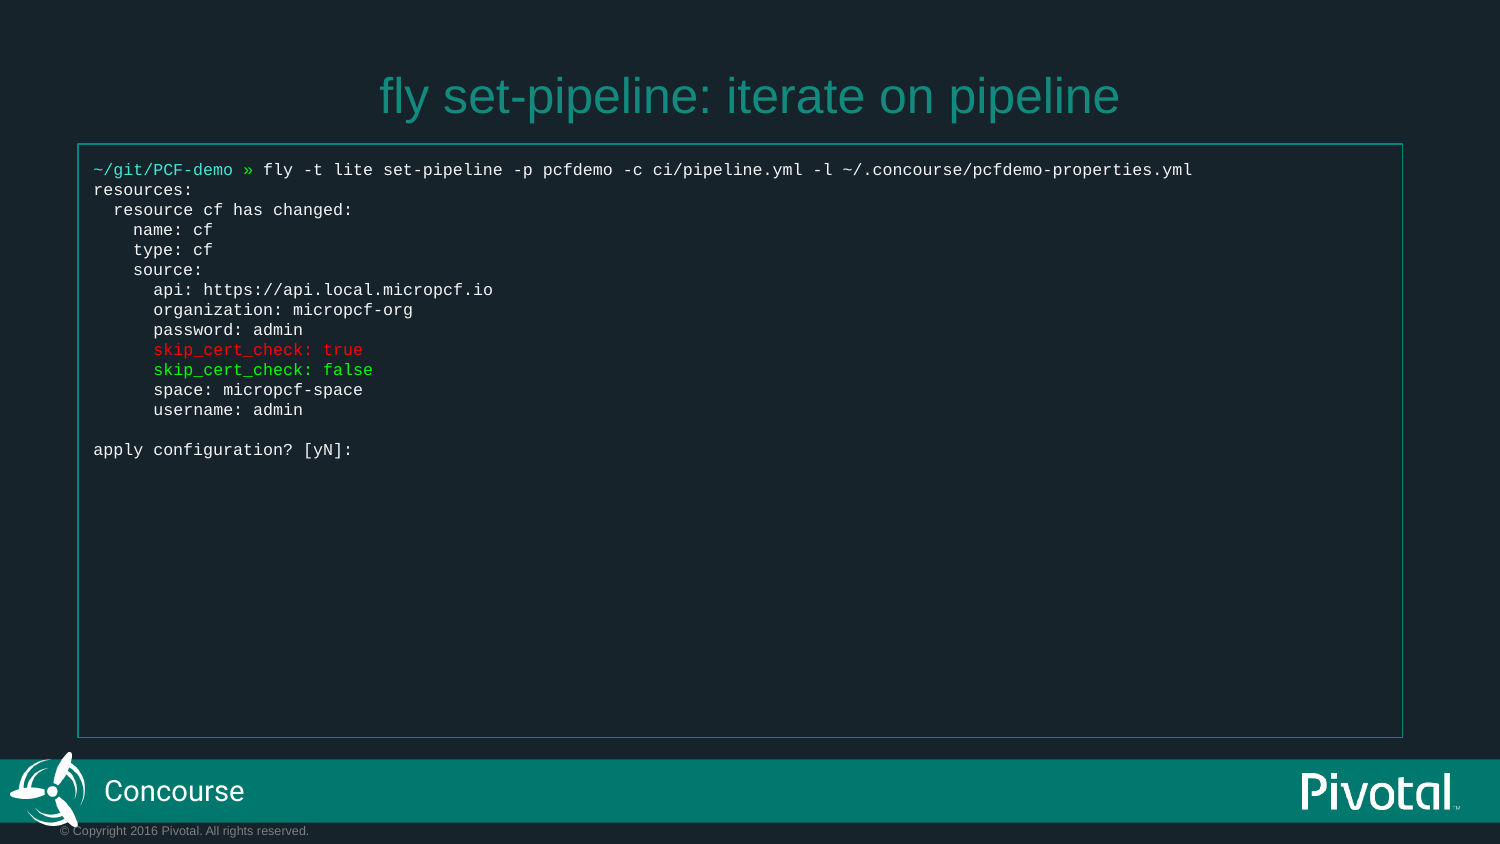

fly set-pipeline: iterate on pipeline
~/git/PCF-demo » fly -t lite set-pipeline -p pcfdemo -c ci/pipeline.yml -l ~/.concourse/pcfdemo-properties.yml
resources:
  resource cf has changed:
    name: cf
    type: cf
    source:
      api: https://api.local.micropcf.io
      organization: micropcf-org
      password: admin
      skip_cert_check: true
      skip_cert_check: false
      space: micropcf-space
      username: admin

apply configuration? [yN]: